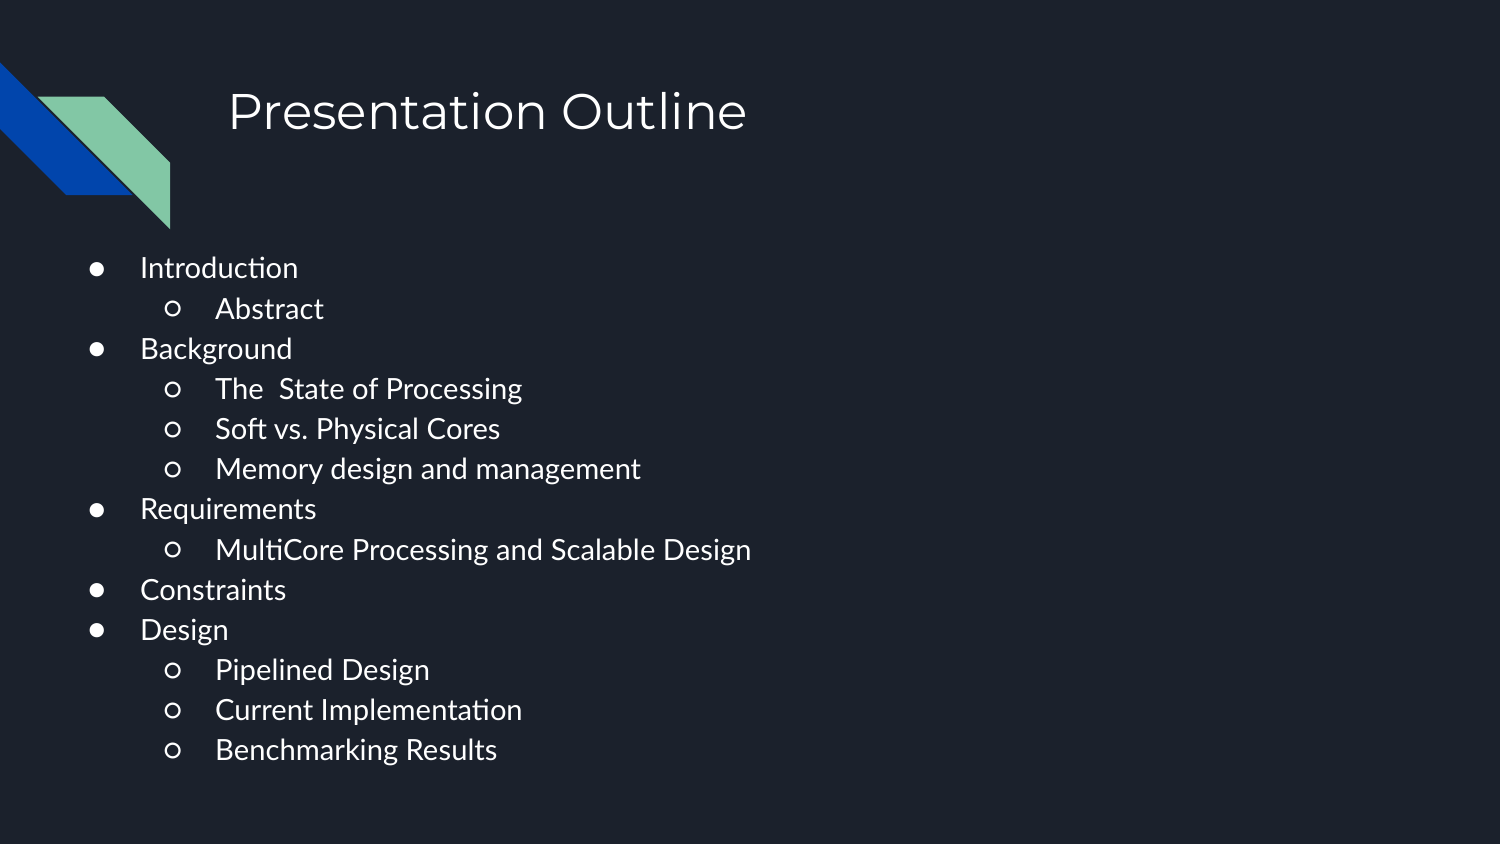

# Presentation Outline
Introduction
Abstract
Background
The  State of Processing
Soft vs. Physical Cores
Memory design and management
Requirements
MultiCore Processing and Scalable Design
Constraints
Design
Pipelined Design
Current Implementation
Benchmarking Results